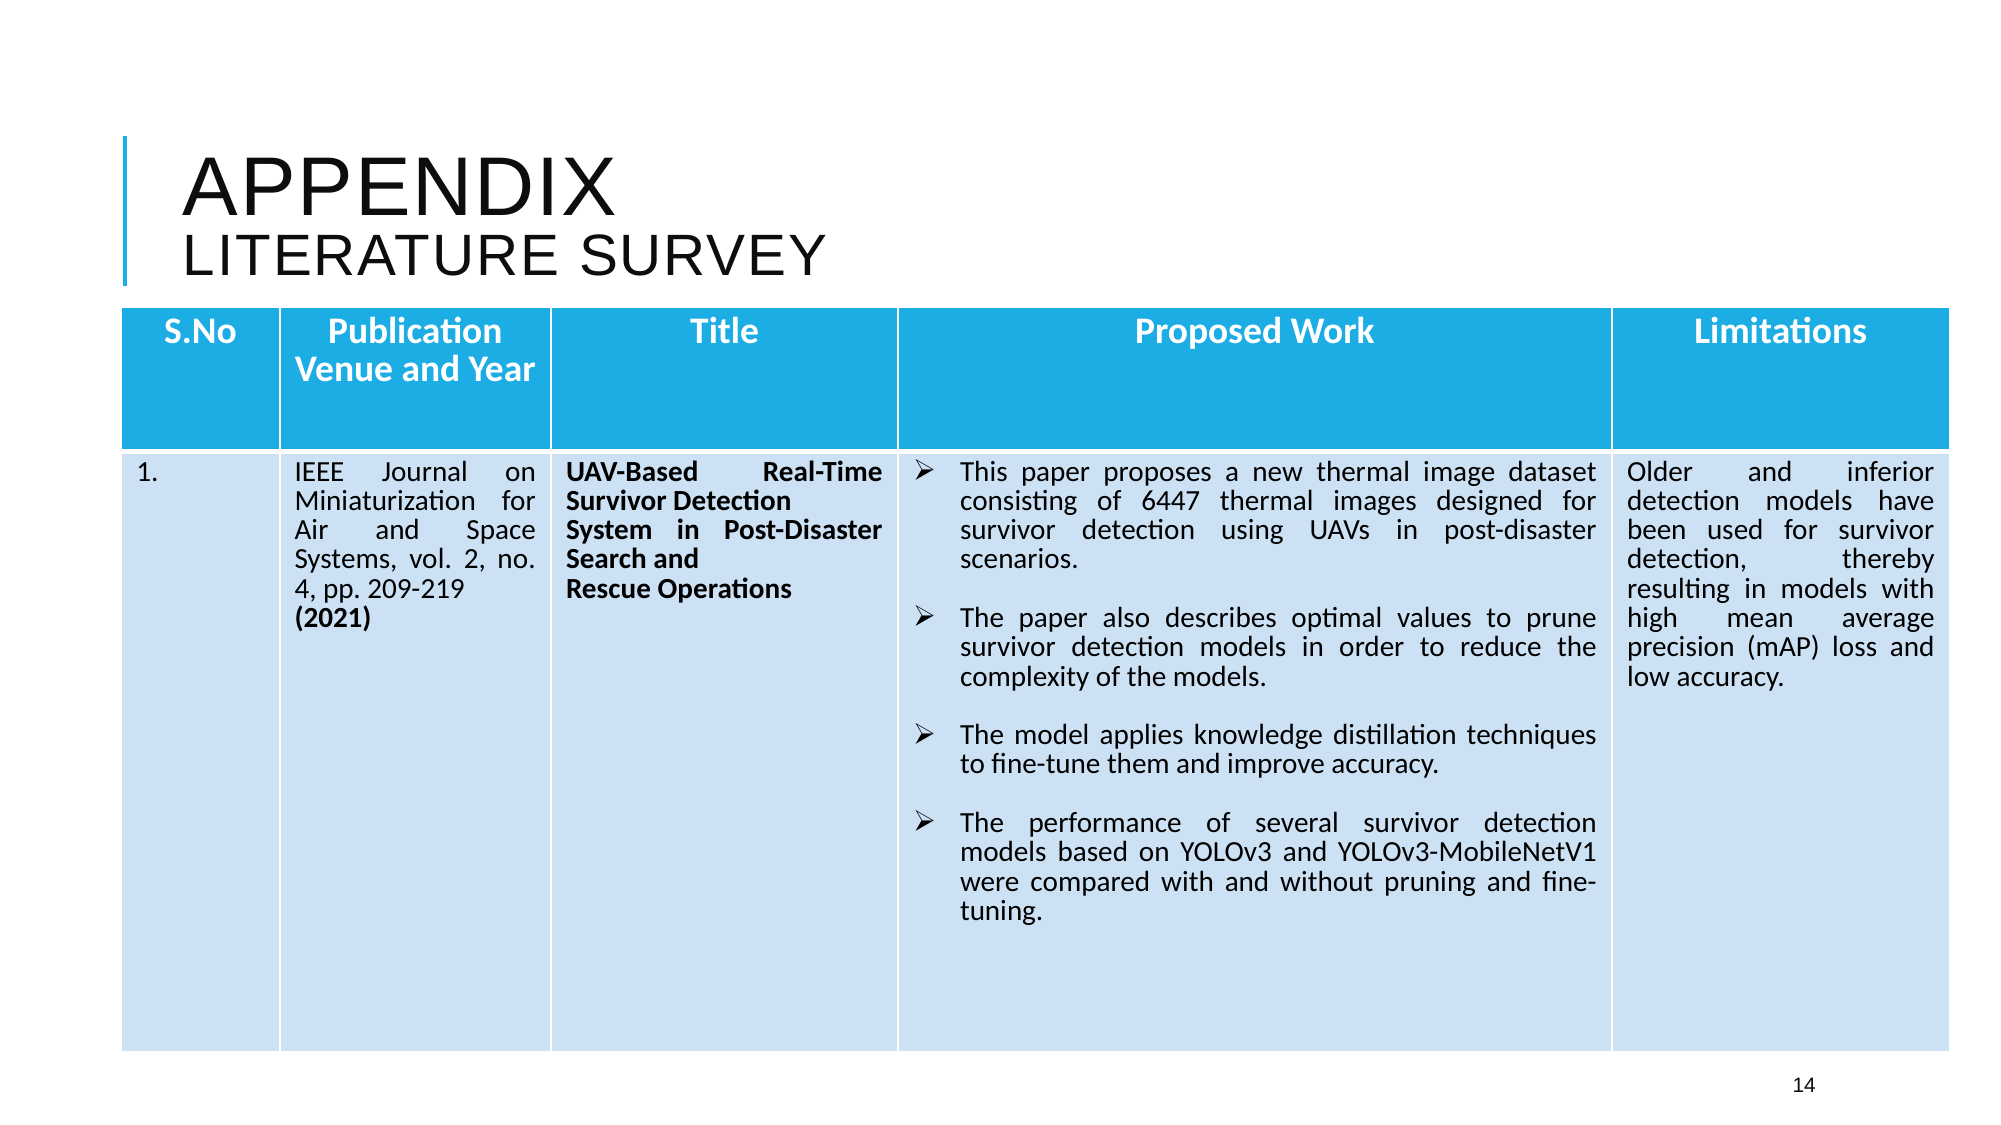

# Appendix LITERATURE SURVEY
| S.No | Publication Venue and Year | Title | Proposed Work | Limitations |
| --- | --- | --- | --- | --- |
| 1. | IEEE Journal on Miniaturization for Air and Space Systems, vol. 2, no. 4, pp. 209-219 (2021) | UAV-Based Real-Time Survivor Detection System in Post-Disaster Search and Rescue Operations | This paper proposes a new thermal image dataset consisting of 6447 thermal images designed for survivor detection using UAVs in post-disaster scenarios. The paper also describes optimal values to prune survivor detection models in order to reduce the complexity of the models. The model applies knowledge distillation techniques to fine-tune them and improve accuracy. The performance of several survivor detection models based on YOLOv3 and YOLOv3-MobileNetV1 were compared with and without pruning and fine-tuning. | Older and inferior detection models have been used for survivor detection, thereby resulting in models with high mean average precision (mAP) loss and low accuracy. |
14